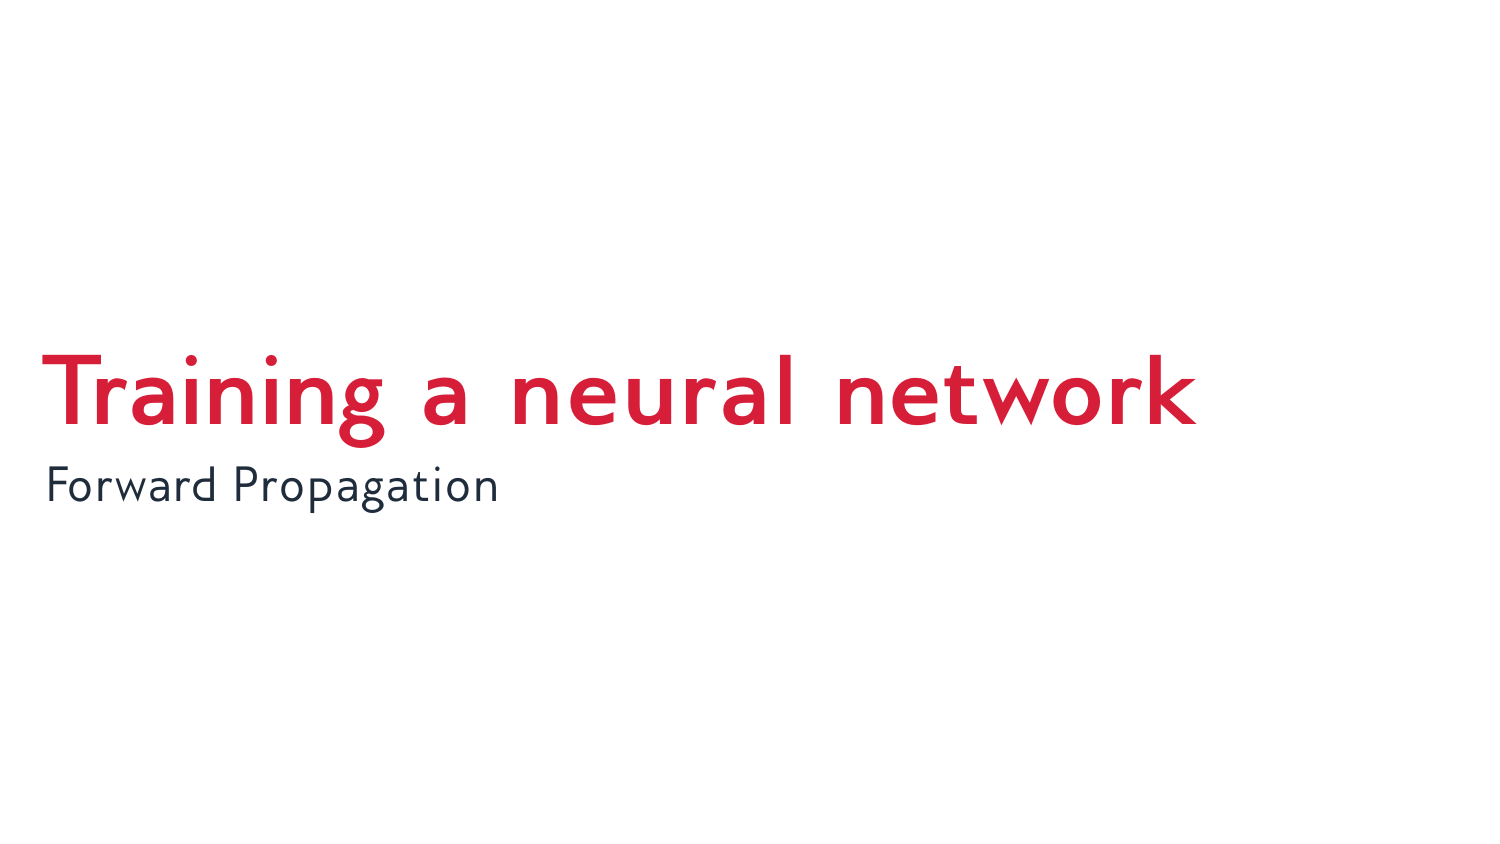

# Training a neural network
Forward Propagation